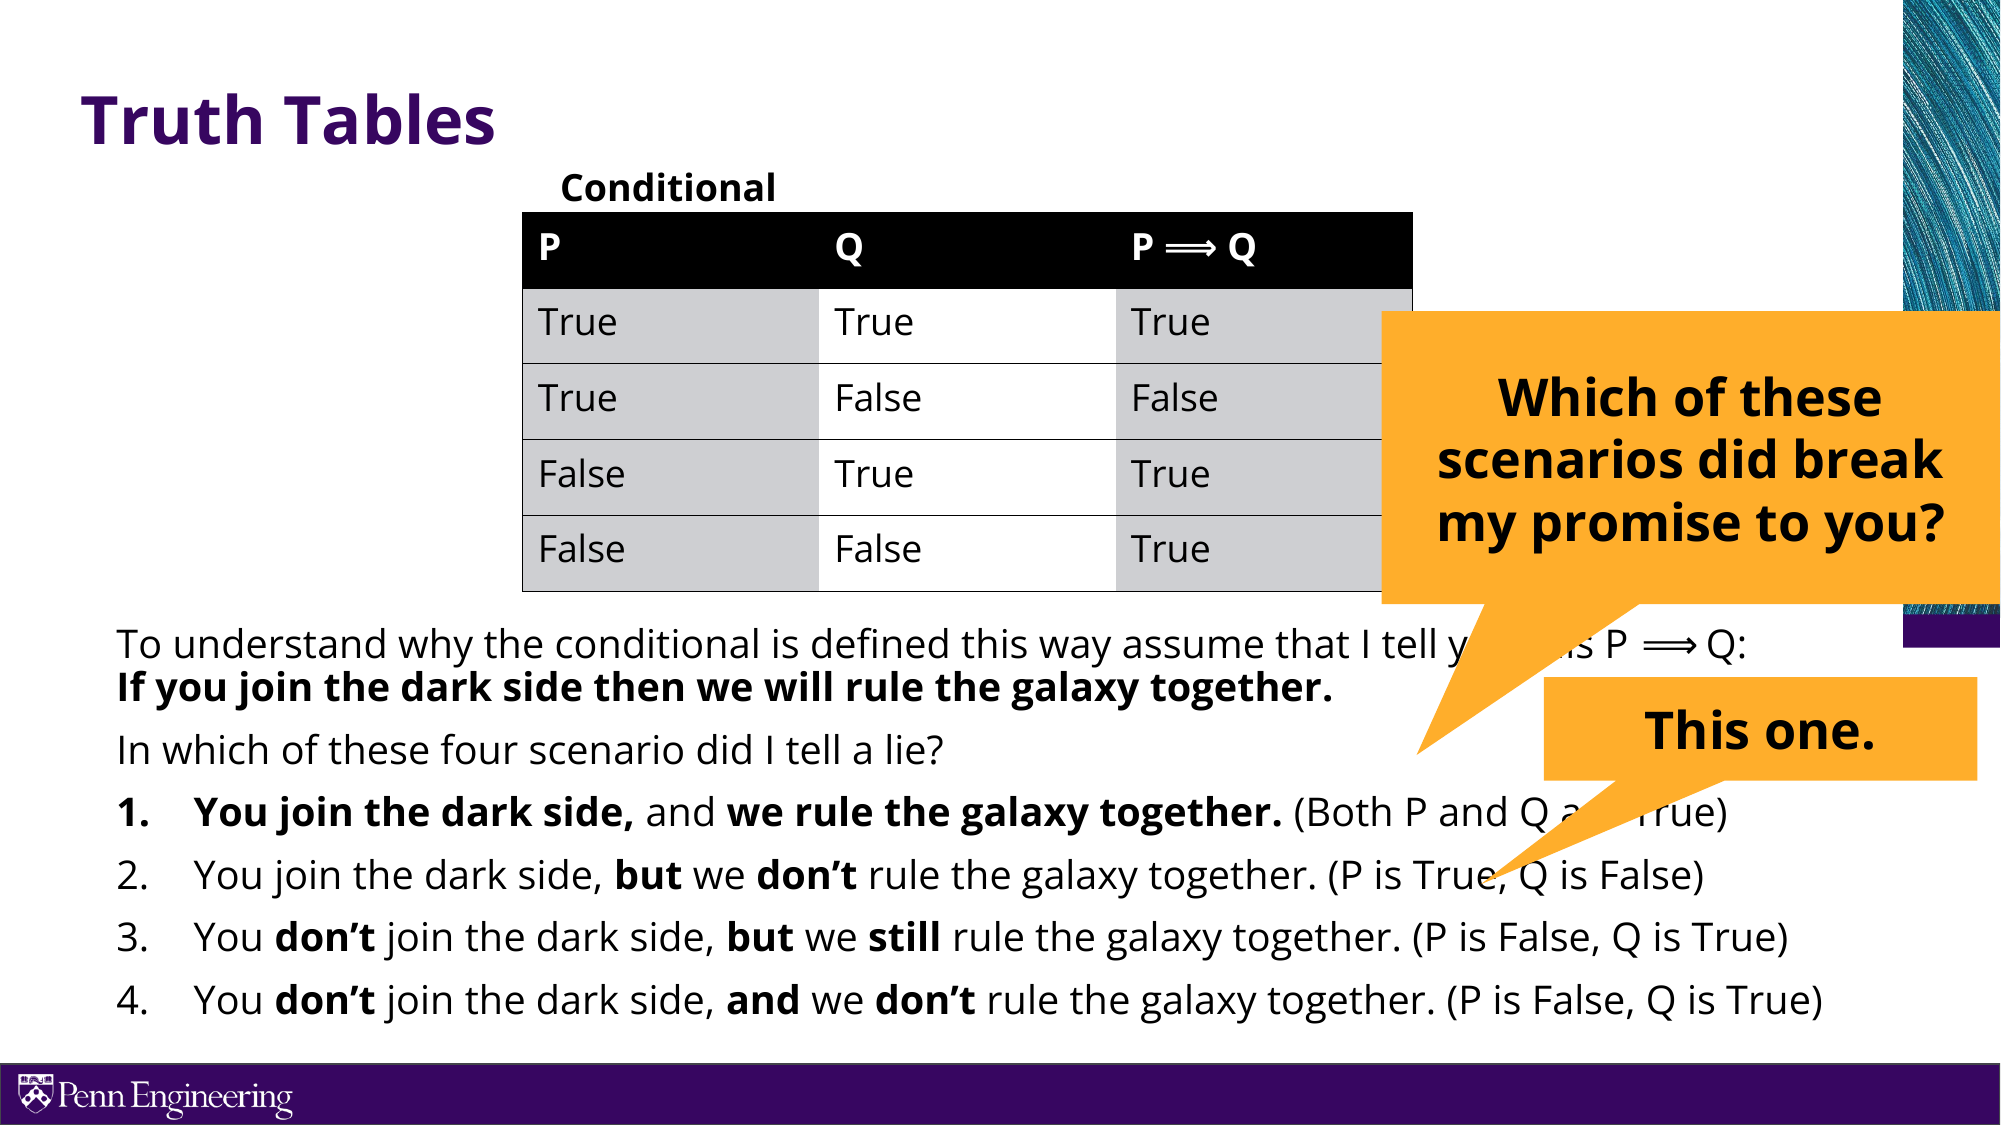

# Truth Tables
Conditional
| P | Q | P ⟹ Q |
| --- | --- | --- |
| True | True | True |
| True | False | False |
| False | True | True |
| False | False | True |
Which of these scenarios did break my promise to you?
To understand why the conditional is defined this way assume that I tell you this P ⟹ Q:
If you join the dark side then we will rule the galaxy together.
In which of these four scenario did I tell a lie?
You join the dark side, and we rule the galaxy together. (Both P and Q are True)
You join the dark side, but we don’t rule the galaxy together. (P is True, Q is False)
You don’t join the dark side, but we still rule the galaxy together. (P is False, Q is True)
You don’t join the dark side, and we don’t rule the galaxy together. (P is False, Q is True)

This one.